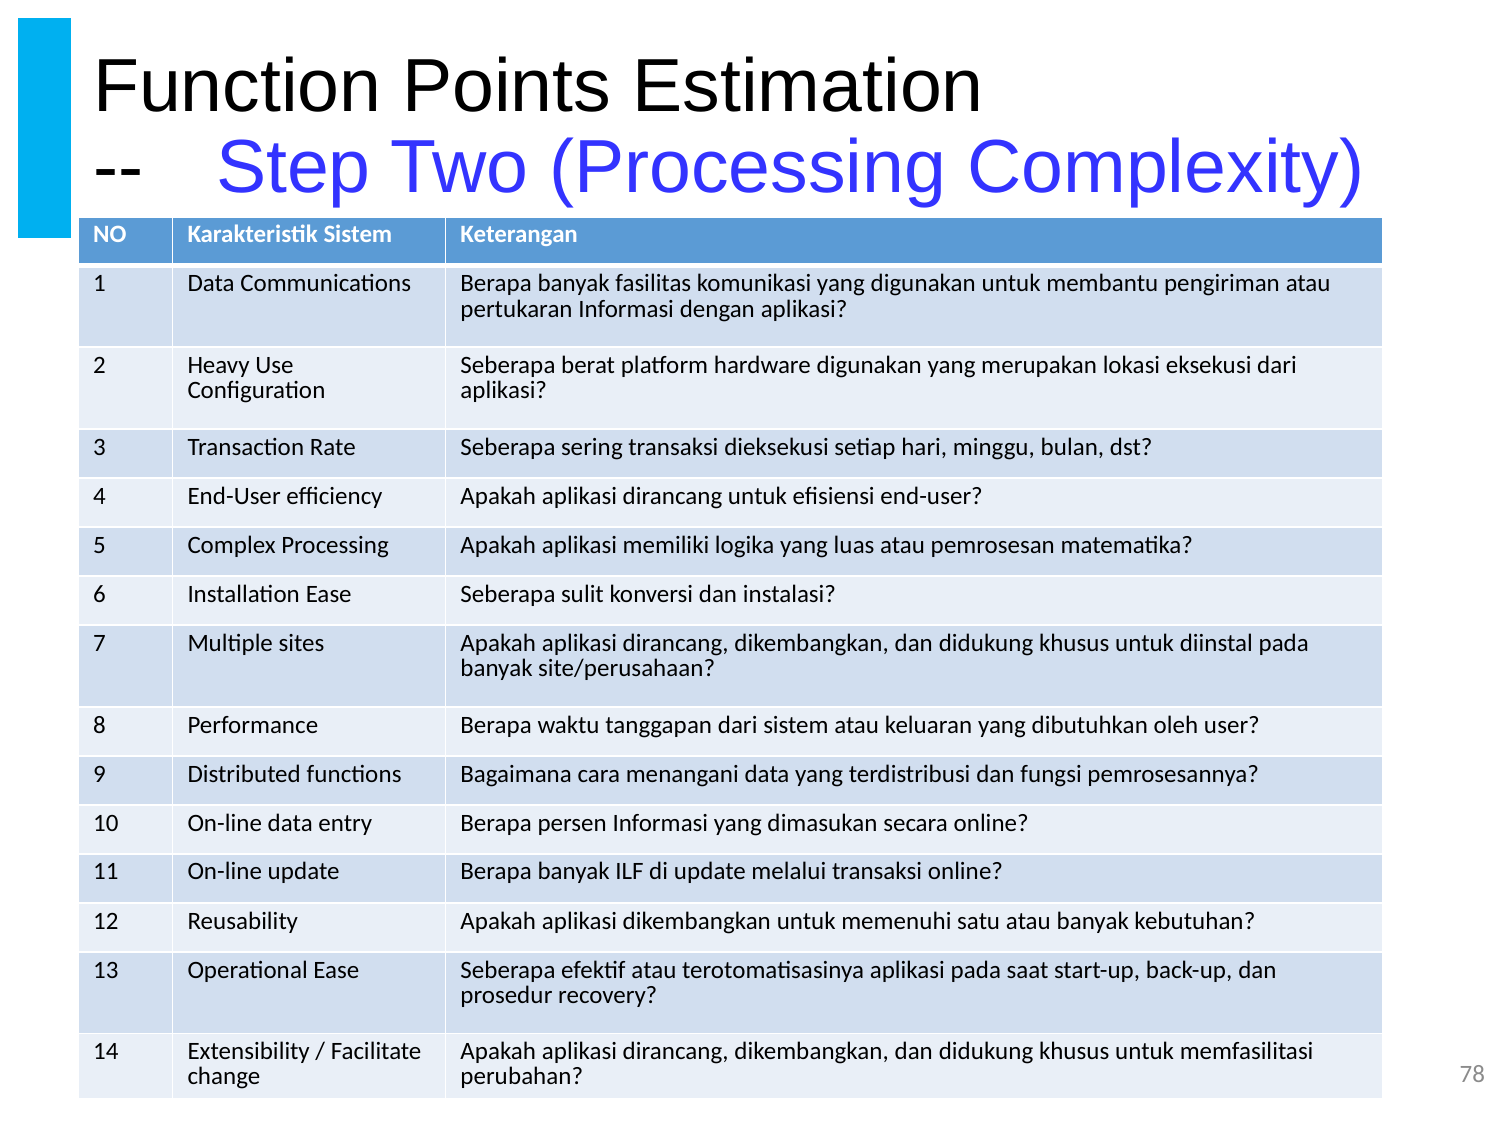

# Function Points Estimation --	Step Two (Processing Complexity)
| NO | Karakteristik Sistem | Keterangan |
| --- | --- | --- |
| 1 | Data Communications | Berapa banyak fasilitas komunikasi yang digunakan untuk membantu pengiriman atau pertukaran Informasi dengan aplikasi? |
| 2 | Heavy Use Configuration | Seberapa berat platform hardware digunakan yang merupakan lokasi eksekusi dari aplikasi? |
| 3 | Transaction Rate | Seberapa sering transaksi dieksekusi setiap hari, minggu, bulan, dst? |
| 4 | End-User efficiency | Apakah aplikasi dirancang untuk efisiensi end-user? |
| 5 | Complex Processing | Apakah aplikasi memiliki logika yang luas atau pemrosesan matematika? |
| 6 | Installation Ease | Seberapa sulit konversi dan instalasi? |
| 7 | Multiple sites | Apakah aplikasi dirancang, dikembangkan, dan didukung khusus untuk diinstal pada banyak site/perusahaan? |
| 8 | Performance | Berapa waktu tanggapan dari sistem atau keluaran yang dibutuhkan oleh user? |
| 9 | Distributed functions | Bagaimana cara menangani data yang terdistribusi dan fungsi pemrosesannya? |
| 10 | On-line data entry | Berapa persen Informasi yang dimasukan secara online? |
| 11 | On-line update | Berapa banyak ILF di update melalui transaksi online? |
| 12 | Reusability | Apakah aplikasi dikembangkan untuk memenuhi satu atau banyak kebutuhan? |
| 13 | Operational Ease | Seberapa efektif atau terotomatisasinya aplikasi pada saat start-up, back-up, dan prosedur recovery? |
| 14 | Extensibility / Facilitate change | Apakah aplikasi dirancang, dikembangkan, dan didukung khusus untuk memfasilitasi perubahan? |
78